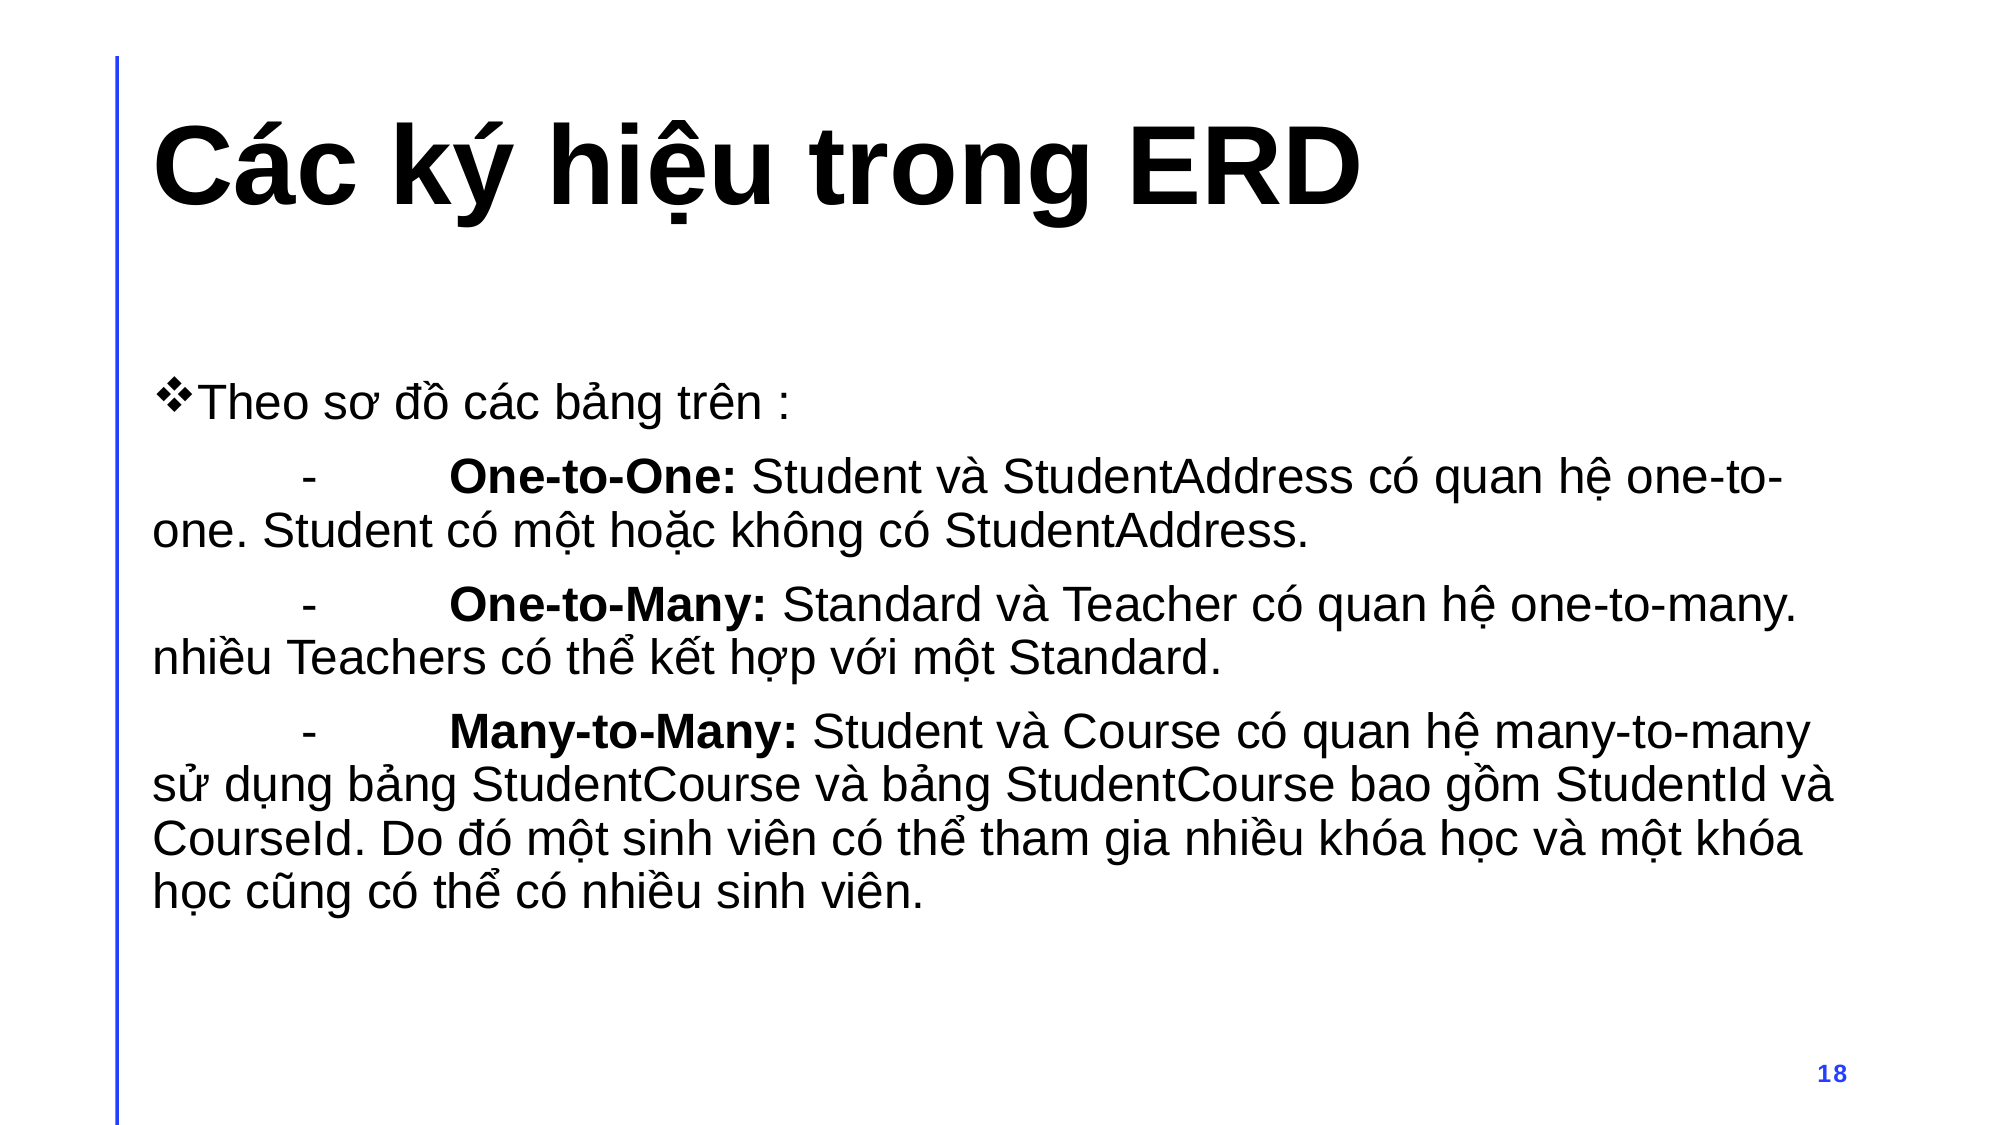

# Các ký hiệu trong ERD

Theo sơ đồ các bảng trên :
	-	One-to-One: Student và StudentAddress có quan hệ one-to-one. Student có một hoặc không có StudentAddress.
	-	One-to-Many: Standard và Teacher có quan hệ one-to-many. nhiều Teachers có thể kết hợp với một Standard.
	-	Many-to-Many: Student và Course có quan hệ many-to-many sử dụng bảng StudentCourse và bảng StudentCourse bao gồm StudentId và CourseId. Do đó một sinh viên có thể tham gia nhiều khóa học và một khóa học cũng có thể có nhiều sinh viên.

18